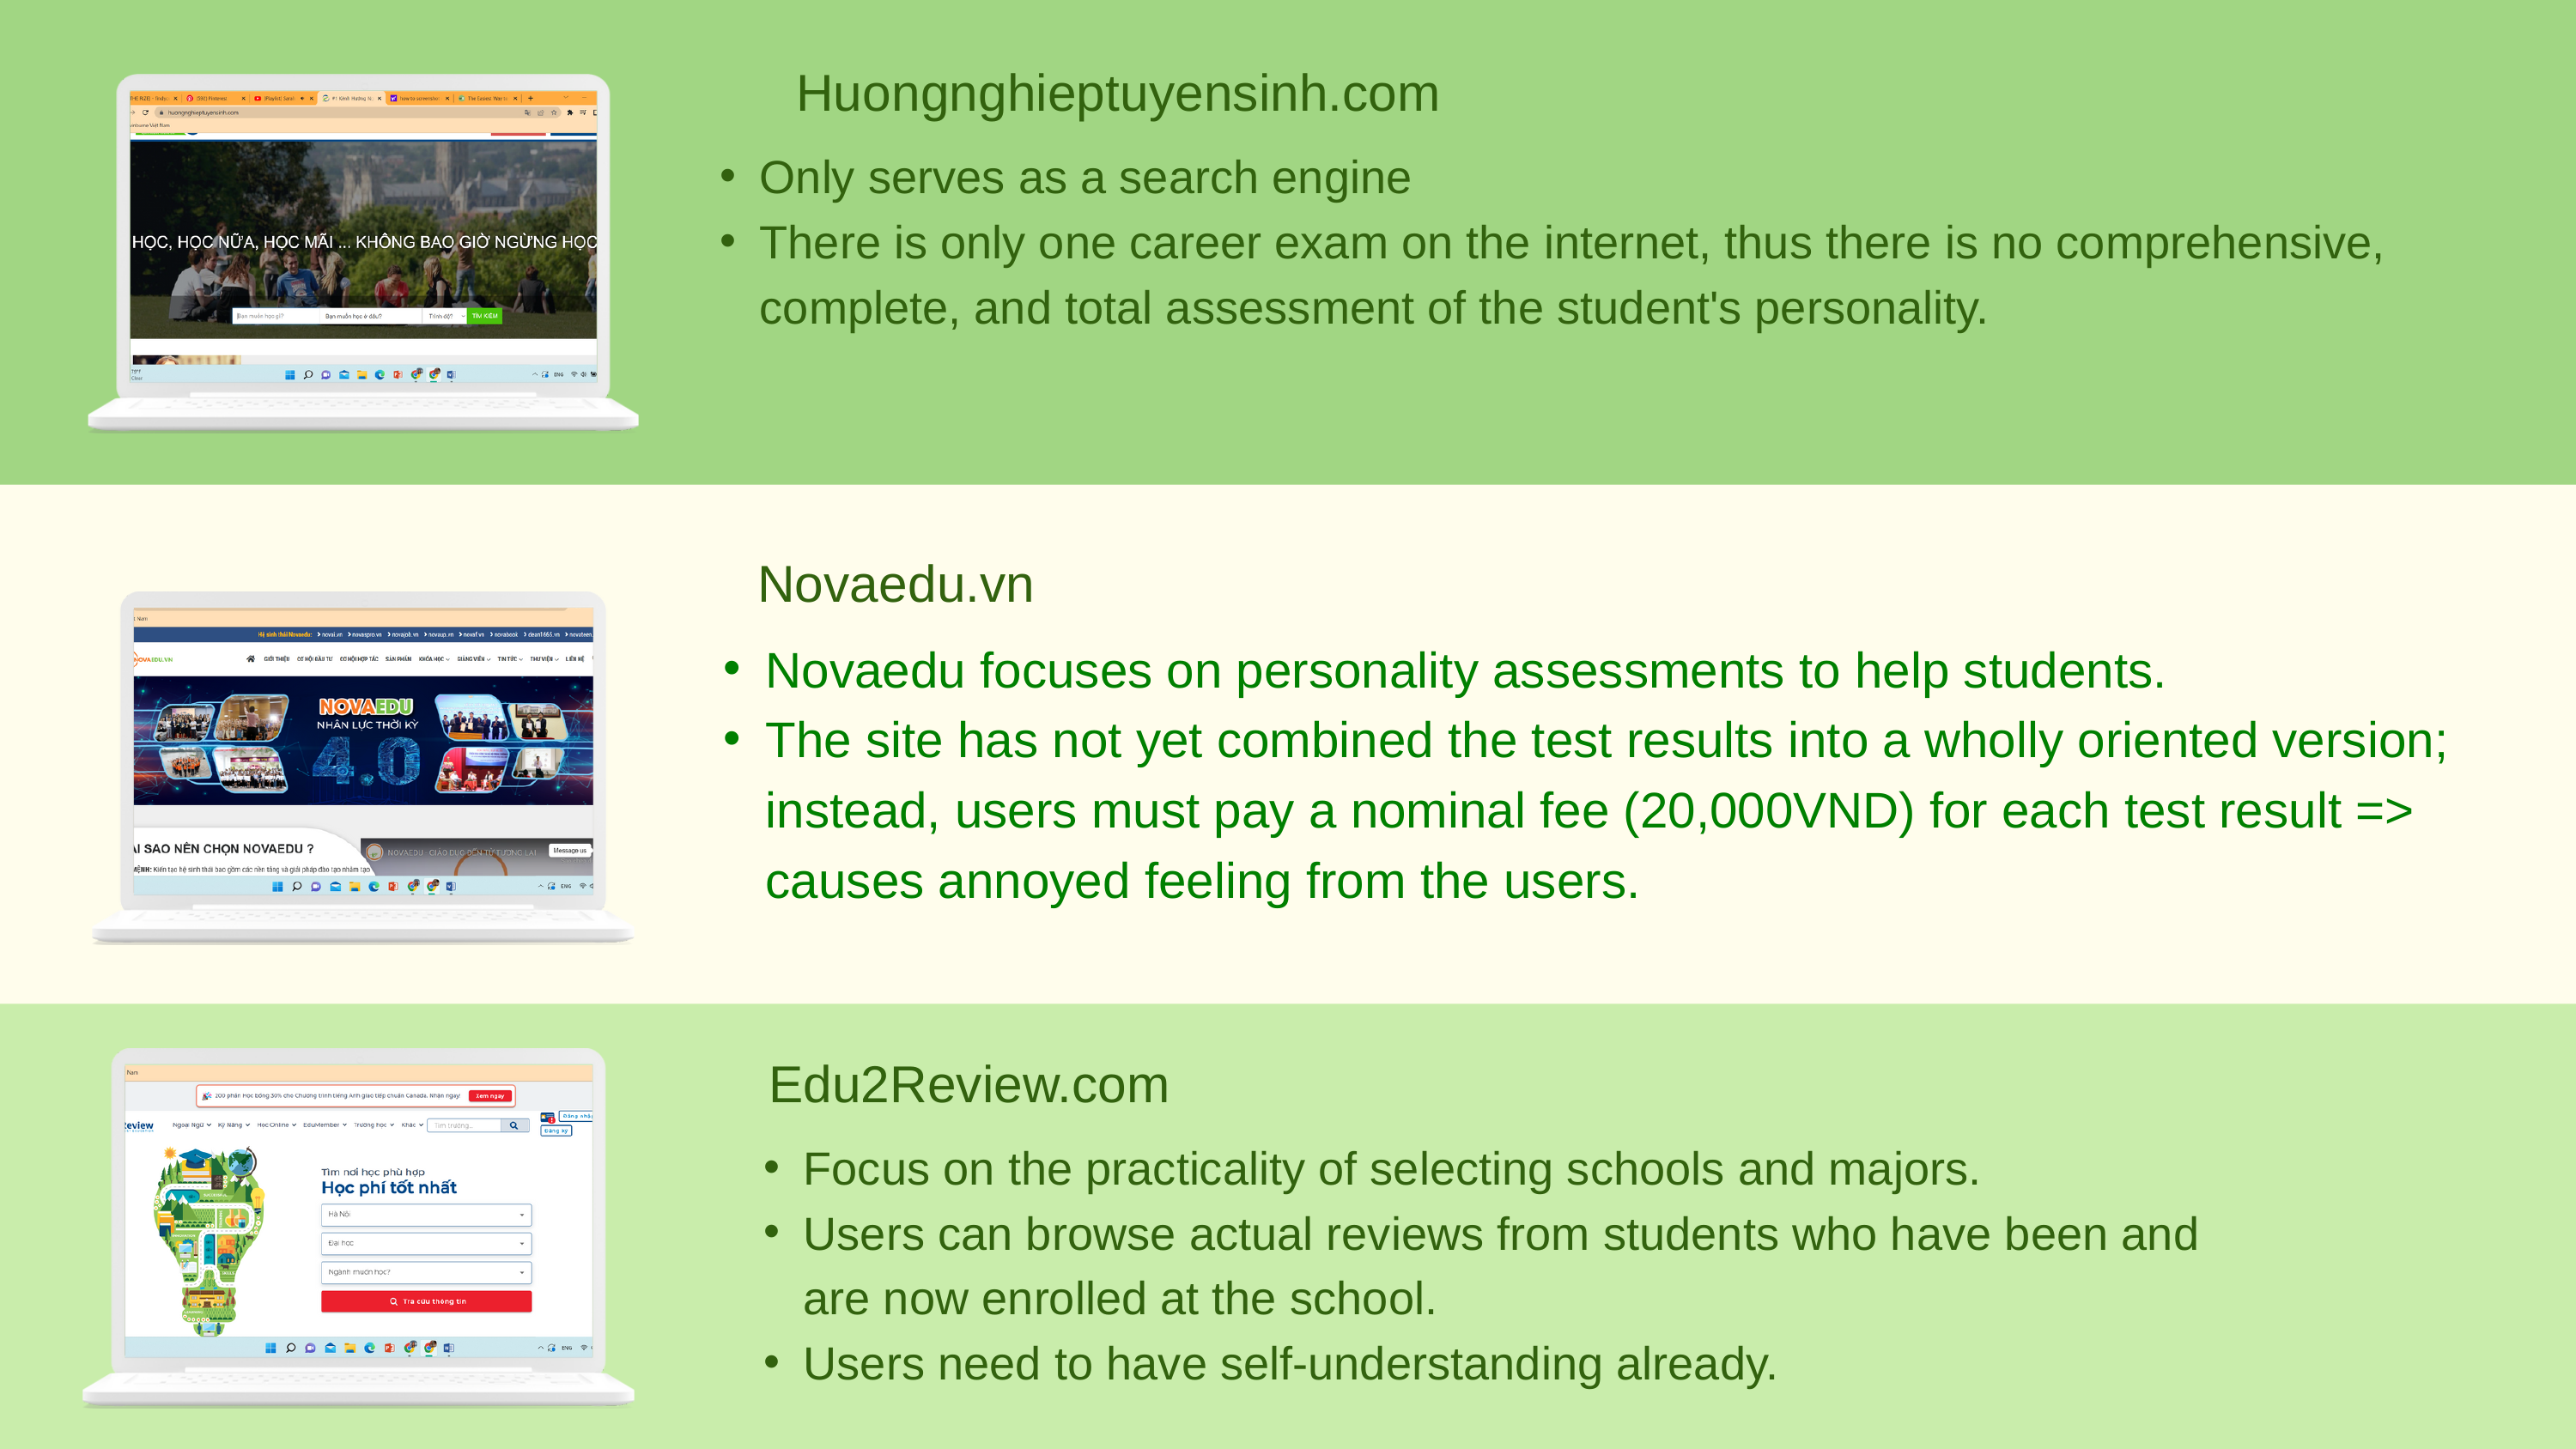

Huongnghieptuyensinh.com

Only serves as a search engine
There is only one career exam on the internet, thus there is no comprehensive, complete, and total assessment of the student's personality.
Novaedu.vn

Novaedu focuses on personality assessments to help students.
The site has not yet combined the test results into a wholly oriented version; instead, users must pay a nominal fee (20,000VND) for each test result => causes annoyed feeling from the users.

Edu2Review.com

Focus on the practicality of selecting schools and majors.
Users can browse actual reviews from students who have been and are now enrolled at the school.
Users need to have self-understanding already.